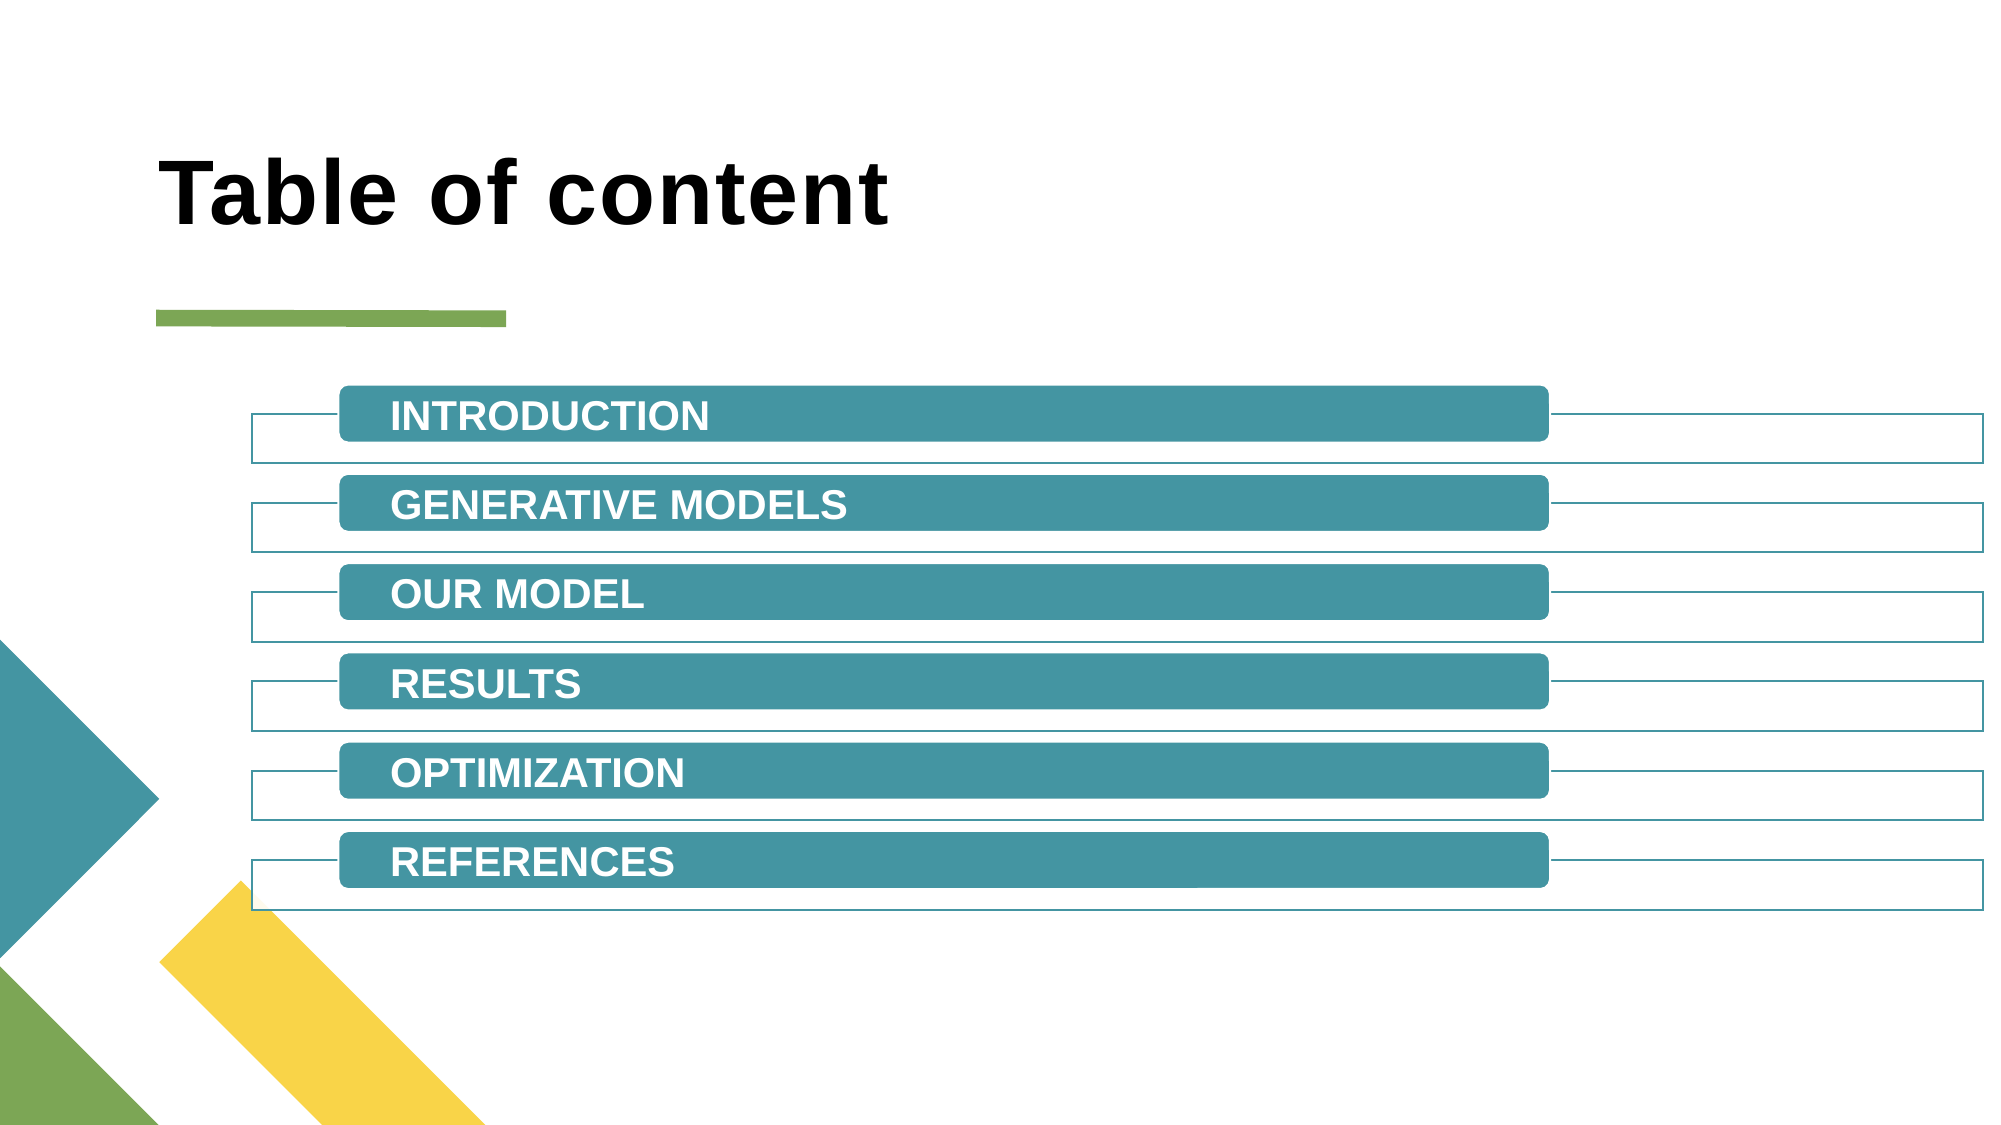

# Table of content
INTRODUCTION
GENERATIVE MODELS
OUR MODEL
RESULTS
OPTIMIZATION
REFERENCES